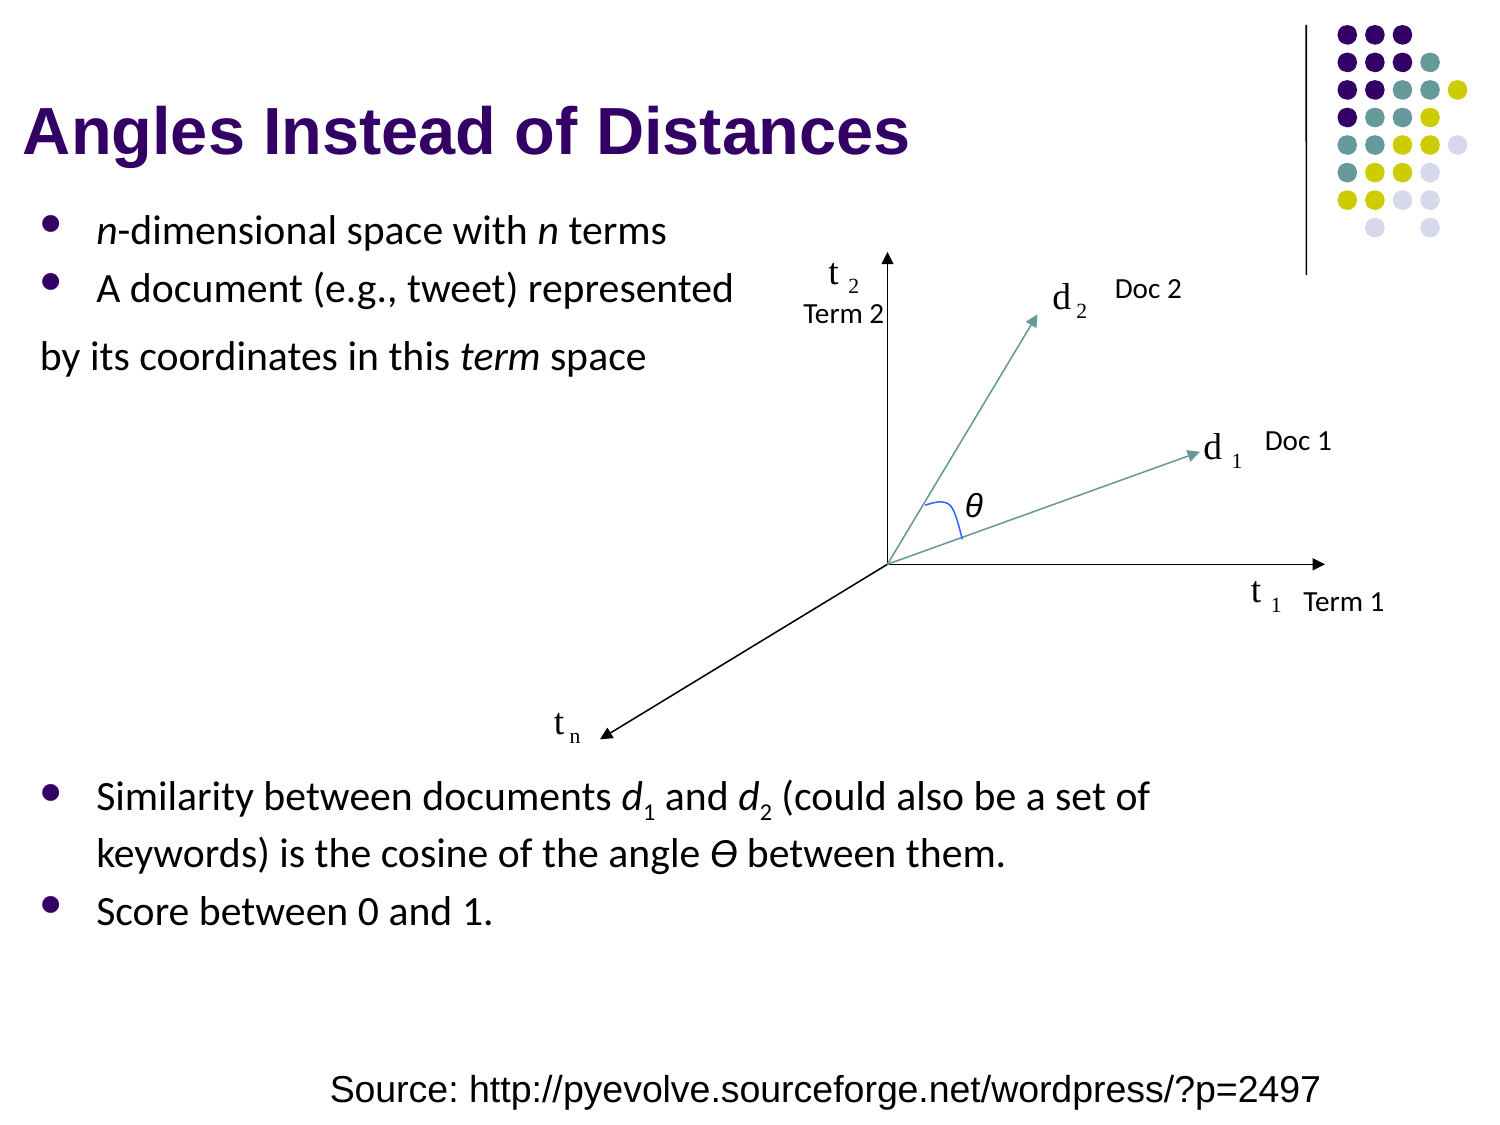

# Angles Instead of Distances
n-dimensional space with n terms
A document (e.g., tweet) represented
by its coordinates in this term space
t 2
d 2
d 1
θ

t 1
t n
Doc 2
Term 2
Doc 1
Term 1
Similarity between documents d1 and d2 (could also be a set of keywords) is the cosine of the angle Ɵ between them.
Score between 0 and 1.
Source: http://pyevolve.sourceforge.net/wordpress/?p=2497